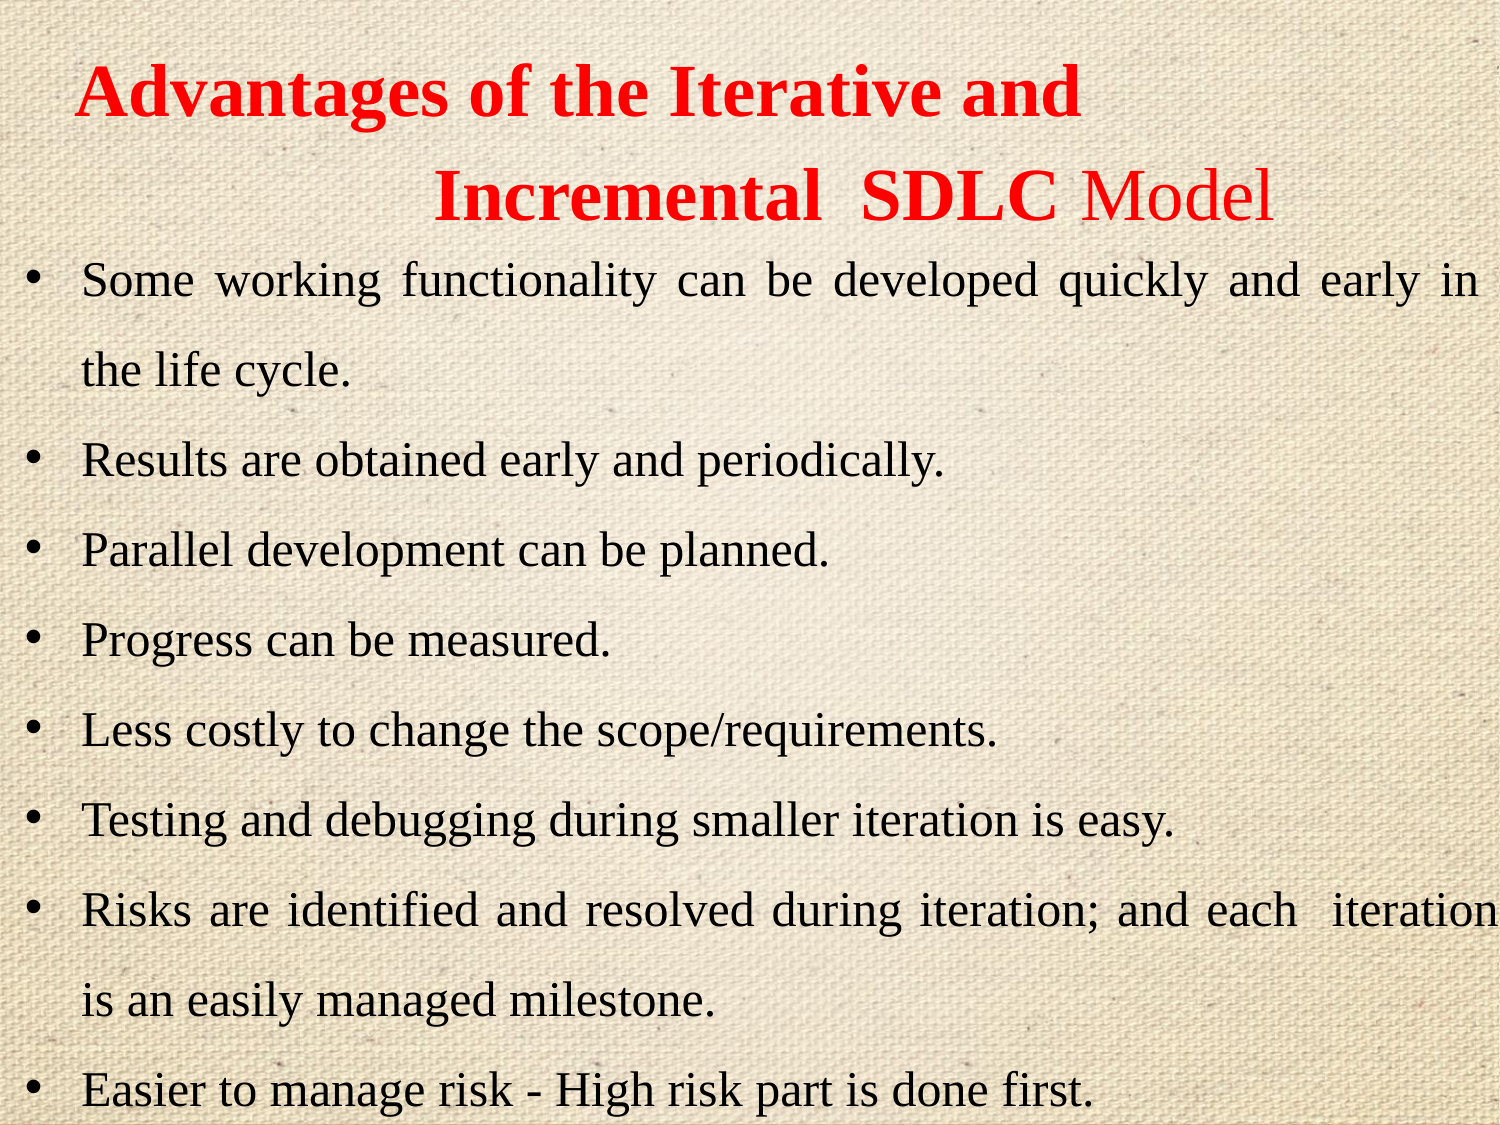

# Advantages of the Iterative and Incremental  SDLC Model
Some working functionality can be developed quickly and early in  the life cycle.
Results are obtained early and periodically.
Parallel development can be planned.
Progress can be measured.
Less costly to change the scope/requirements.
Testing and debugging during smaller iteration is easy.
Risks are identified and resolved during iteration; and each  iteration is an easily managed milestone.
Easier to manage risk - High risk part is done first.